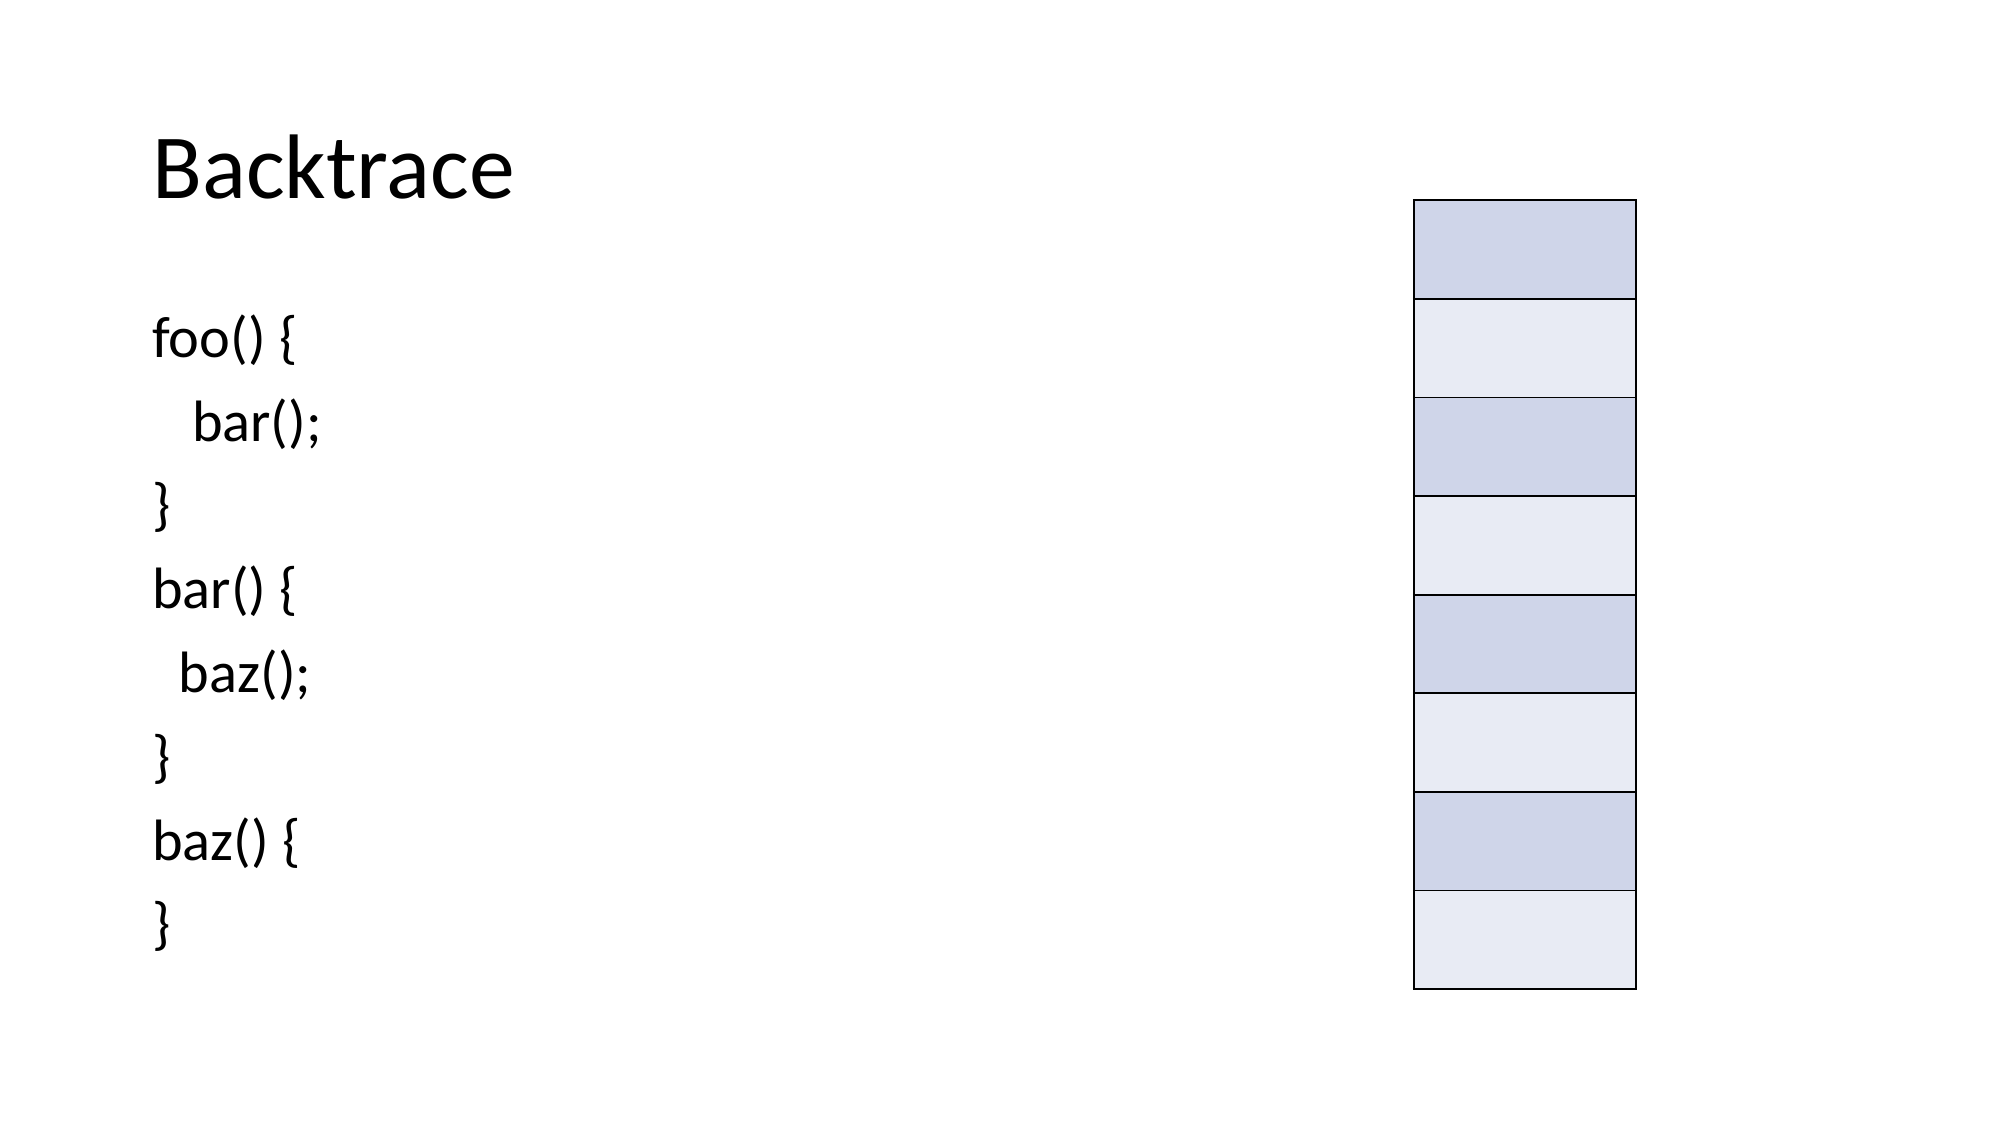

# Backtrace
|  |
| --- |
|  |
|  |
|  |
|  |
|  |
|  |
|  |
foo() {
   bar();
}
bar() {
  baz();
}
baz() {
}